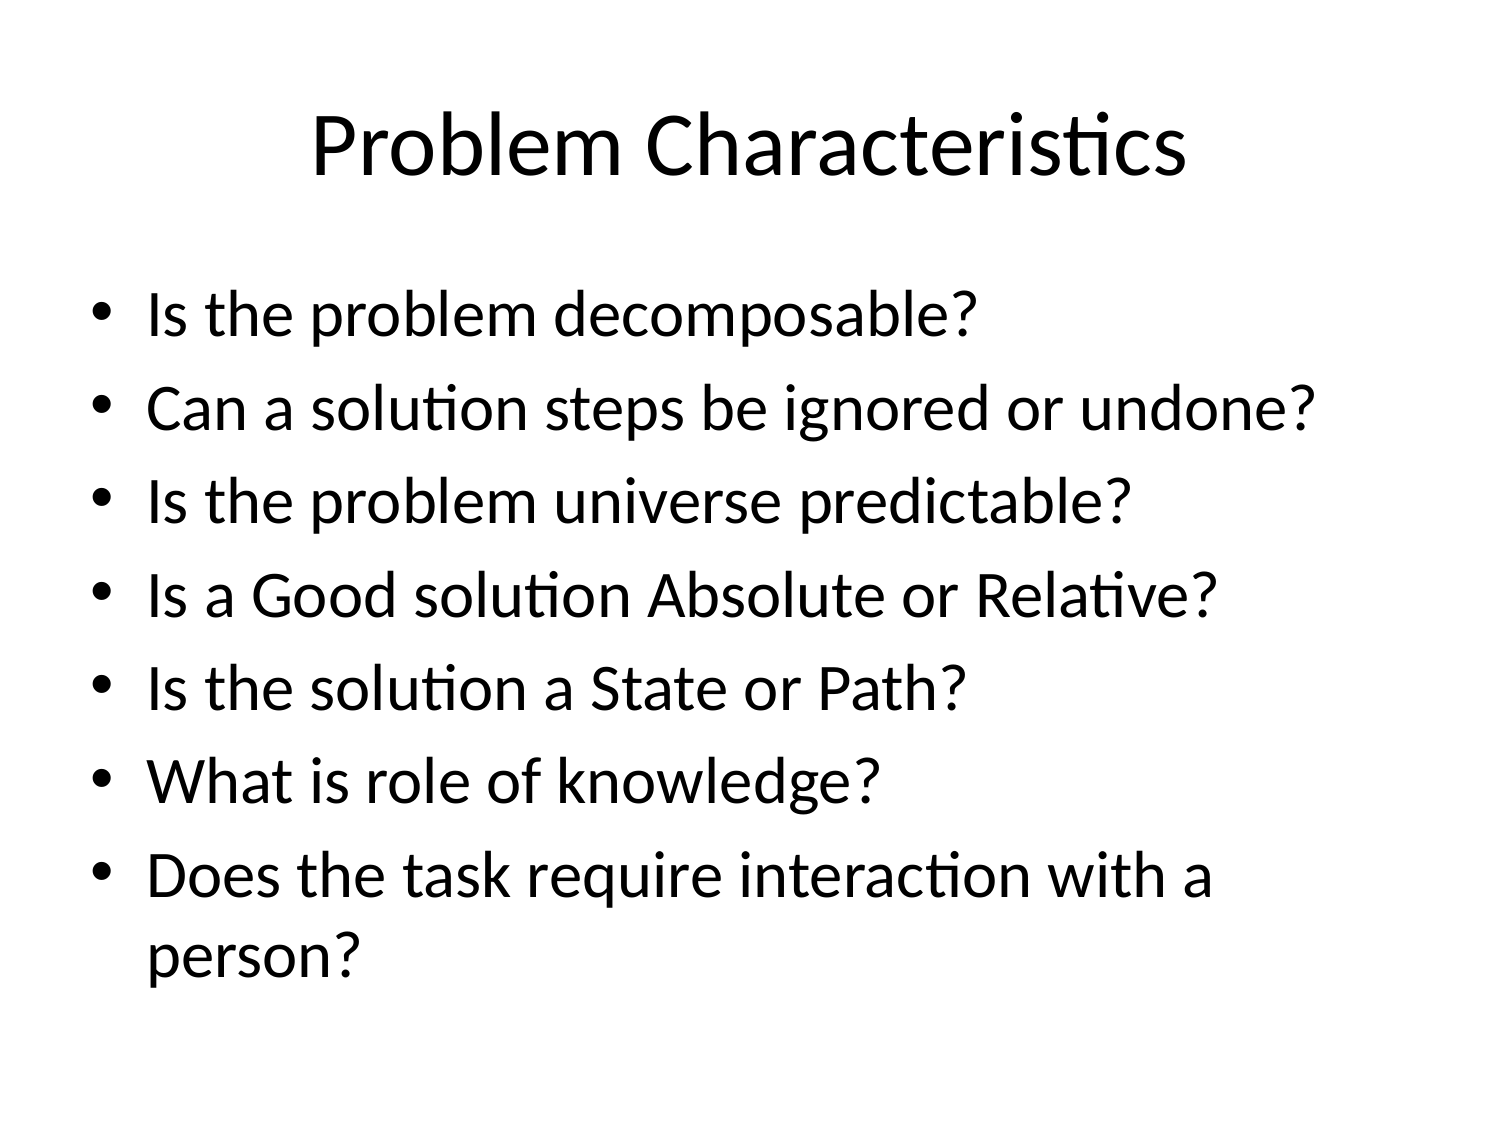

# Problem Characteristics
Is the problem decomposable?
Can a solution steps be ignored or undone?
Is the problem universe predictable?
Is a Good solution Absolute or Relative?
Is the solution a State or Path?
What is role of knowledge?
Does the task require interaction with a person?